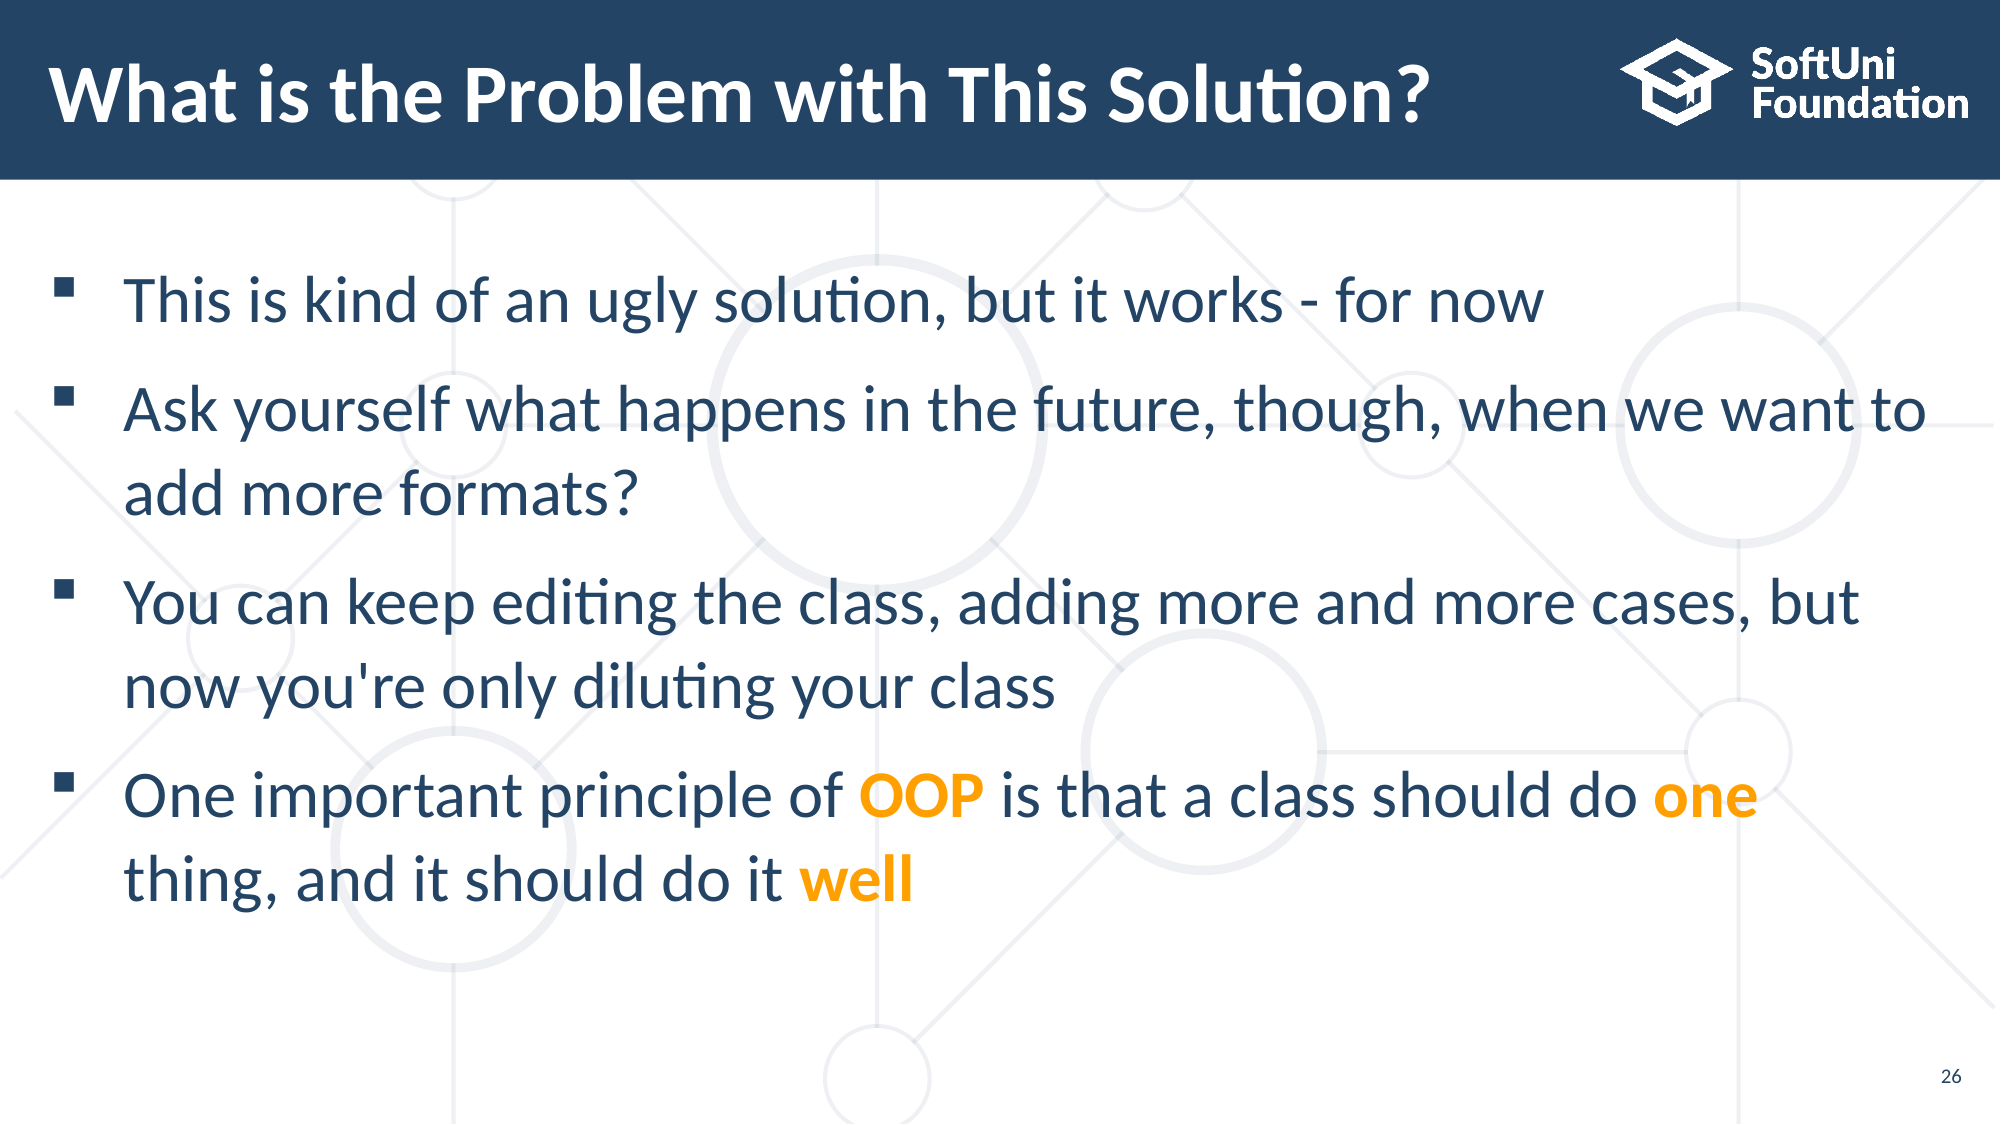

# What is the Problem with This Solution?
This is kind of an ugly solution, but it works - for now
Ask yourself what happens in the future, though, when we want to add more formats?
You can keep editing the class, adding more and more cases, but
now you're only diluting your class
One important principle of OOP is that a class should do one
thing, and it should do it well
26